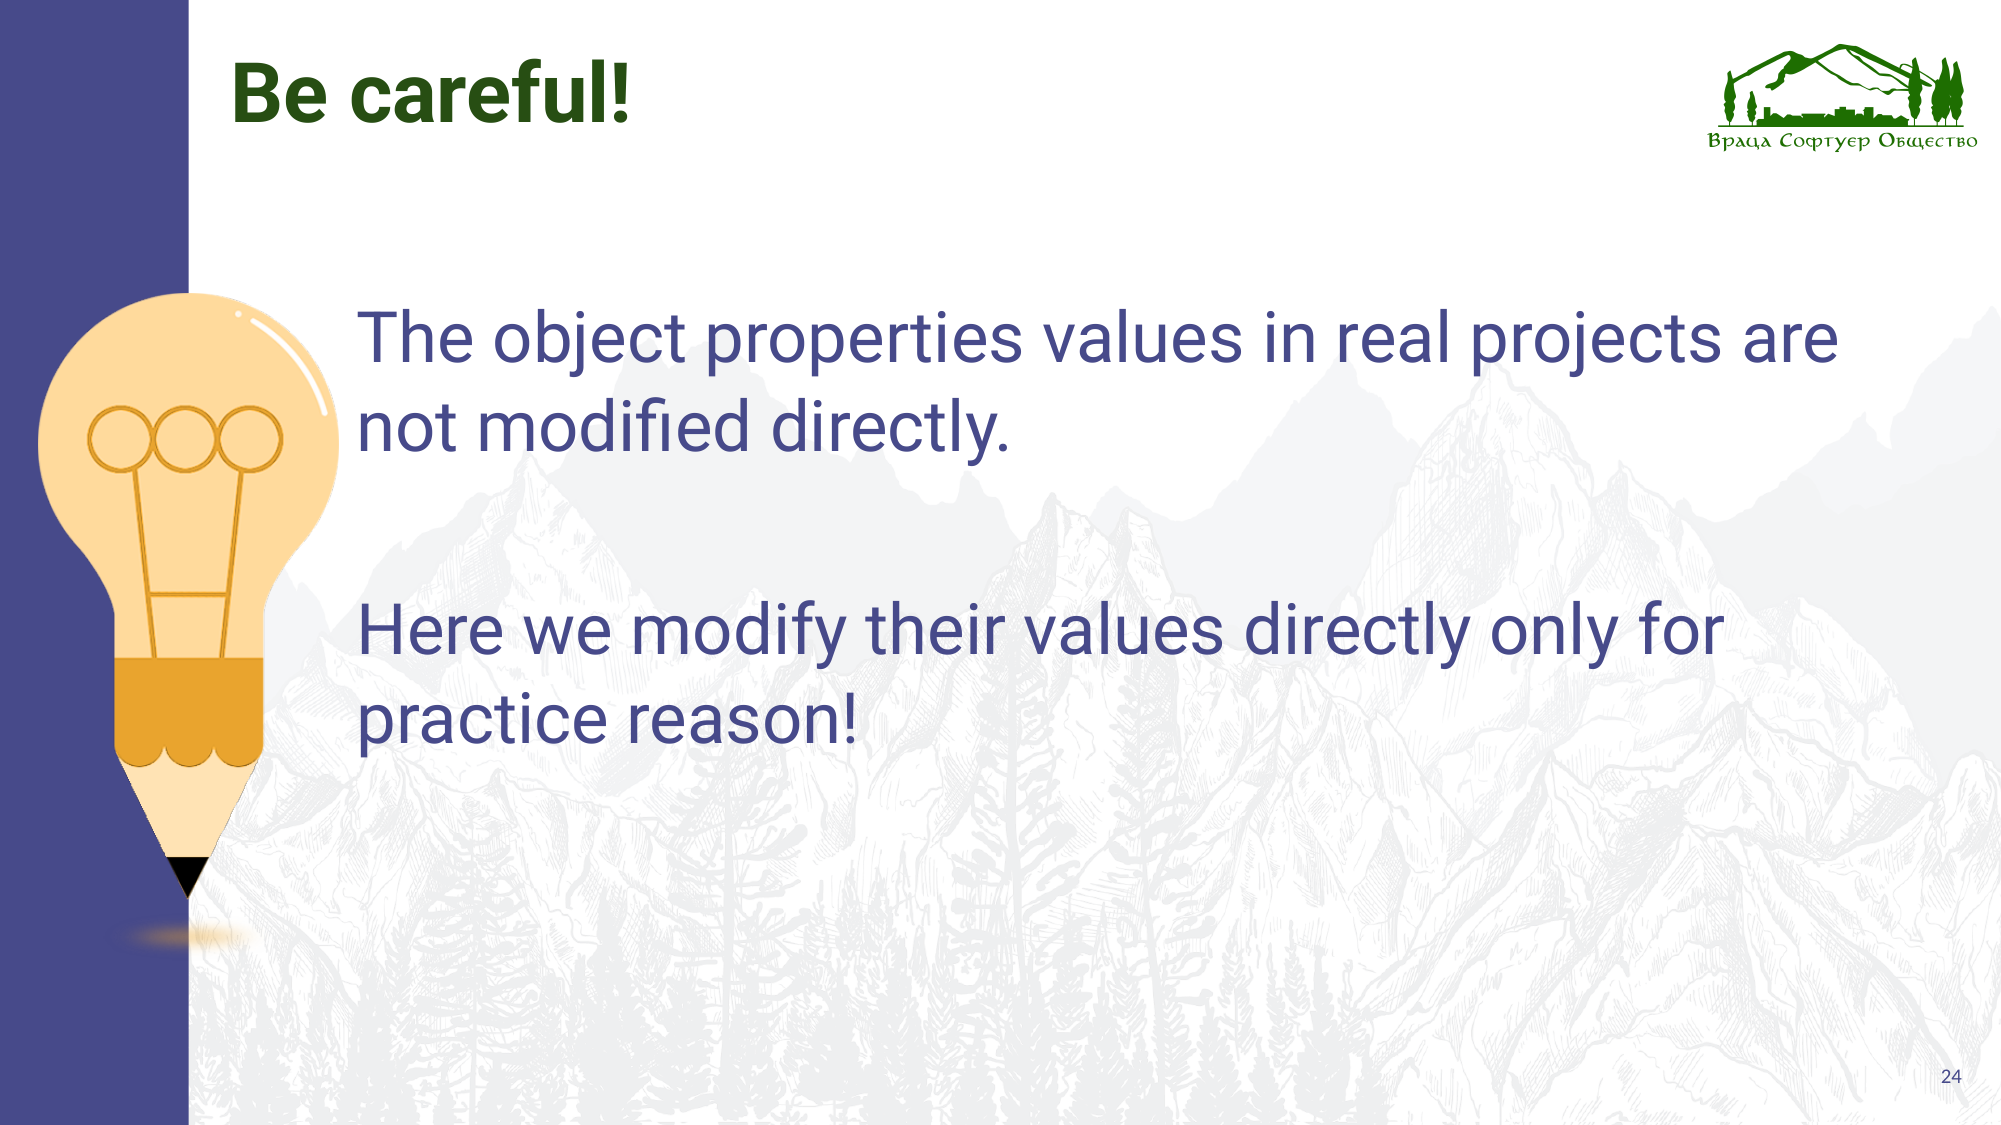

# Be careful!

The object properties values in real projects are not modified directly.

Here we modify their values directly only for practice reason!
24